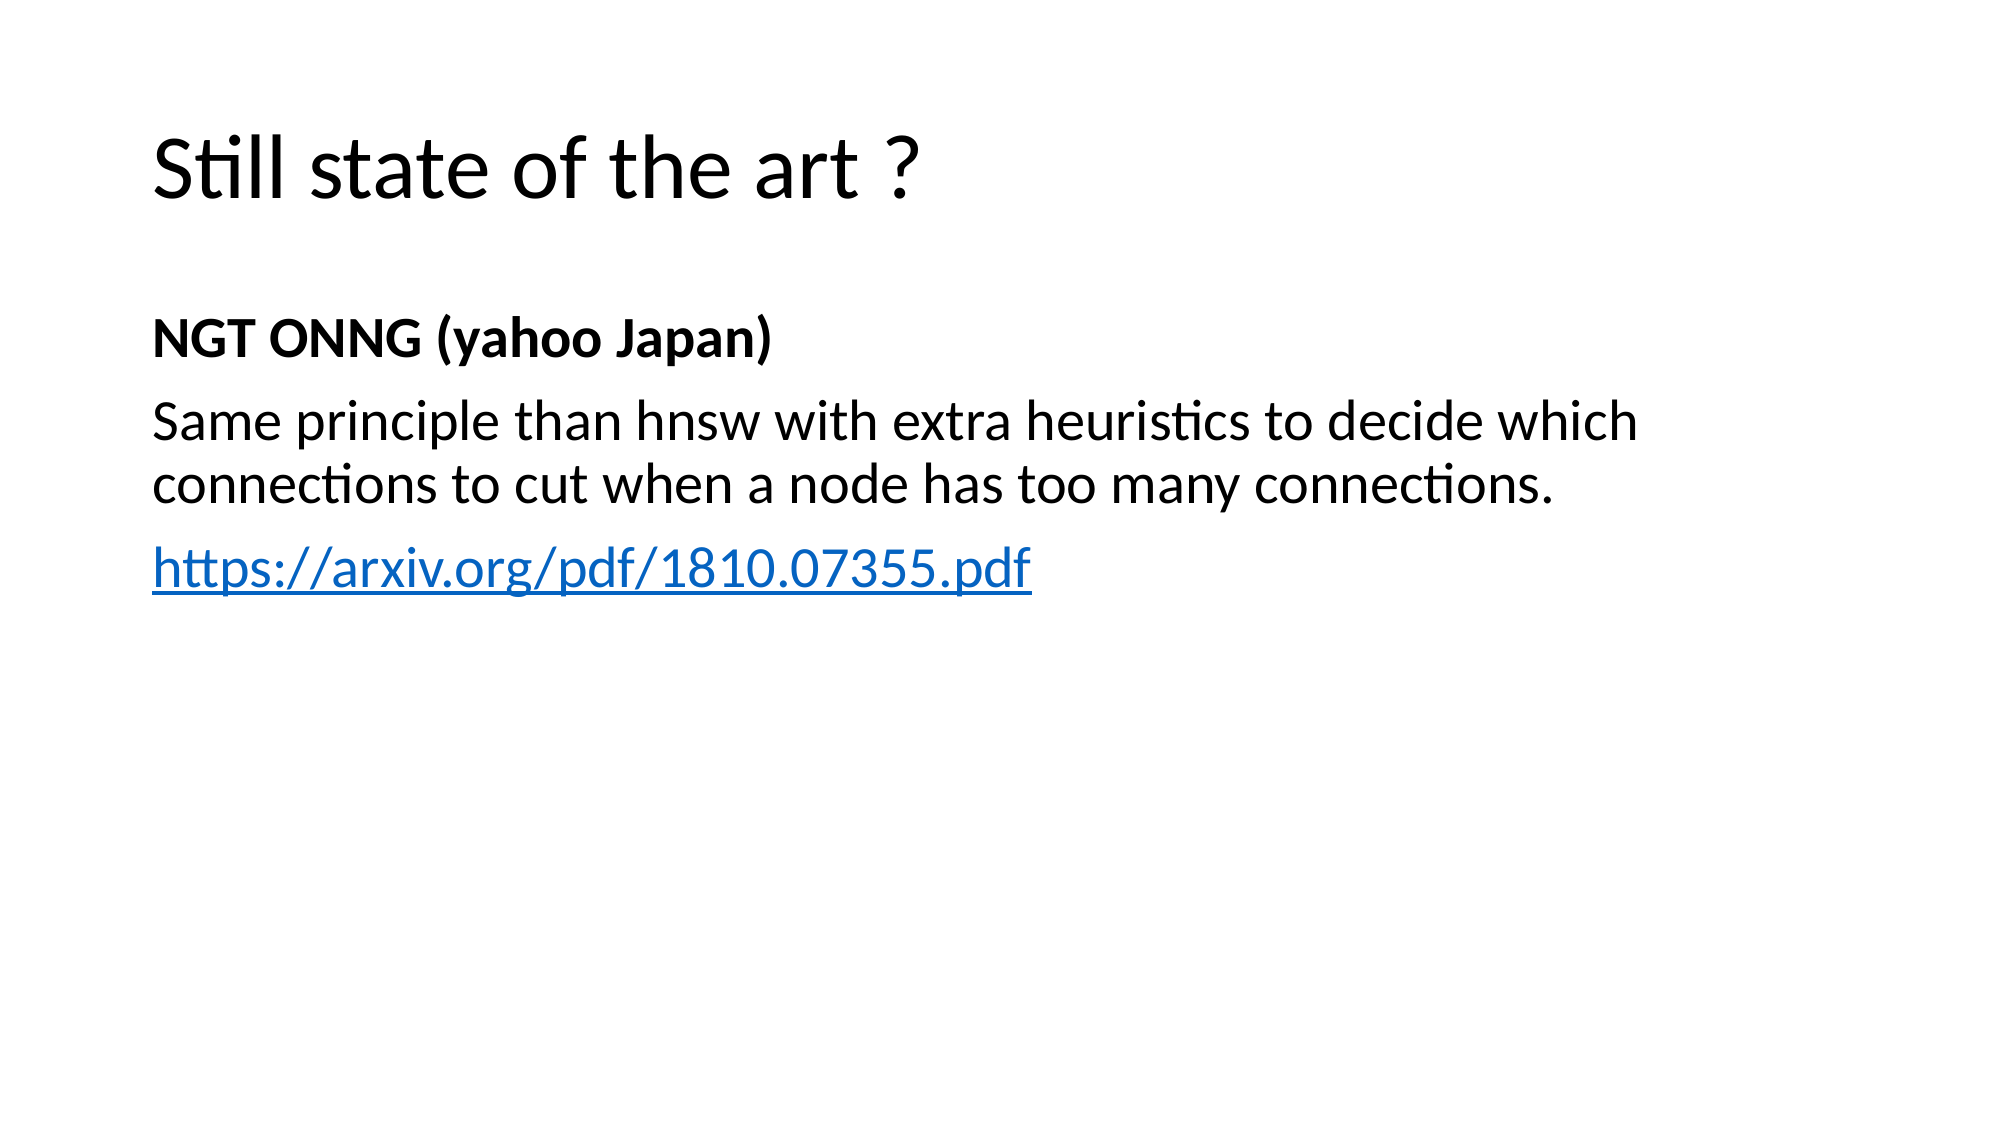

# Still state of the art ?
NGT ONNG (yahoo Japan)
Same principle than hnsw with extra heuristics to decide which connections to cut when a node has too many connections.
https://arxiv.org/pdf/1810.07355.pdf